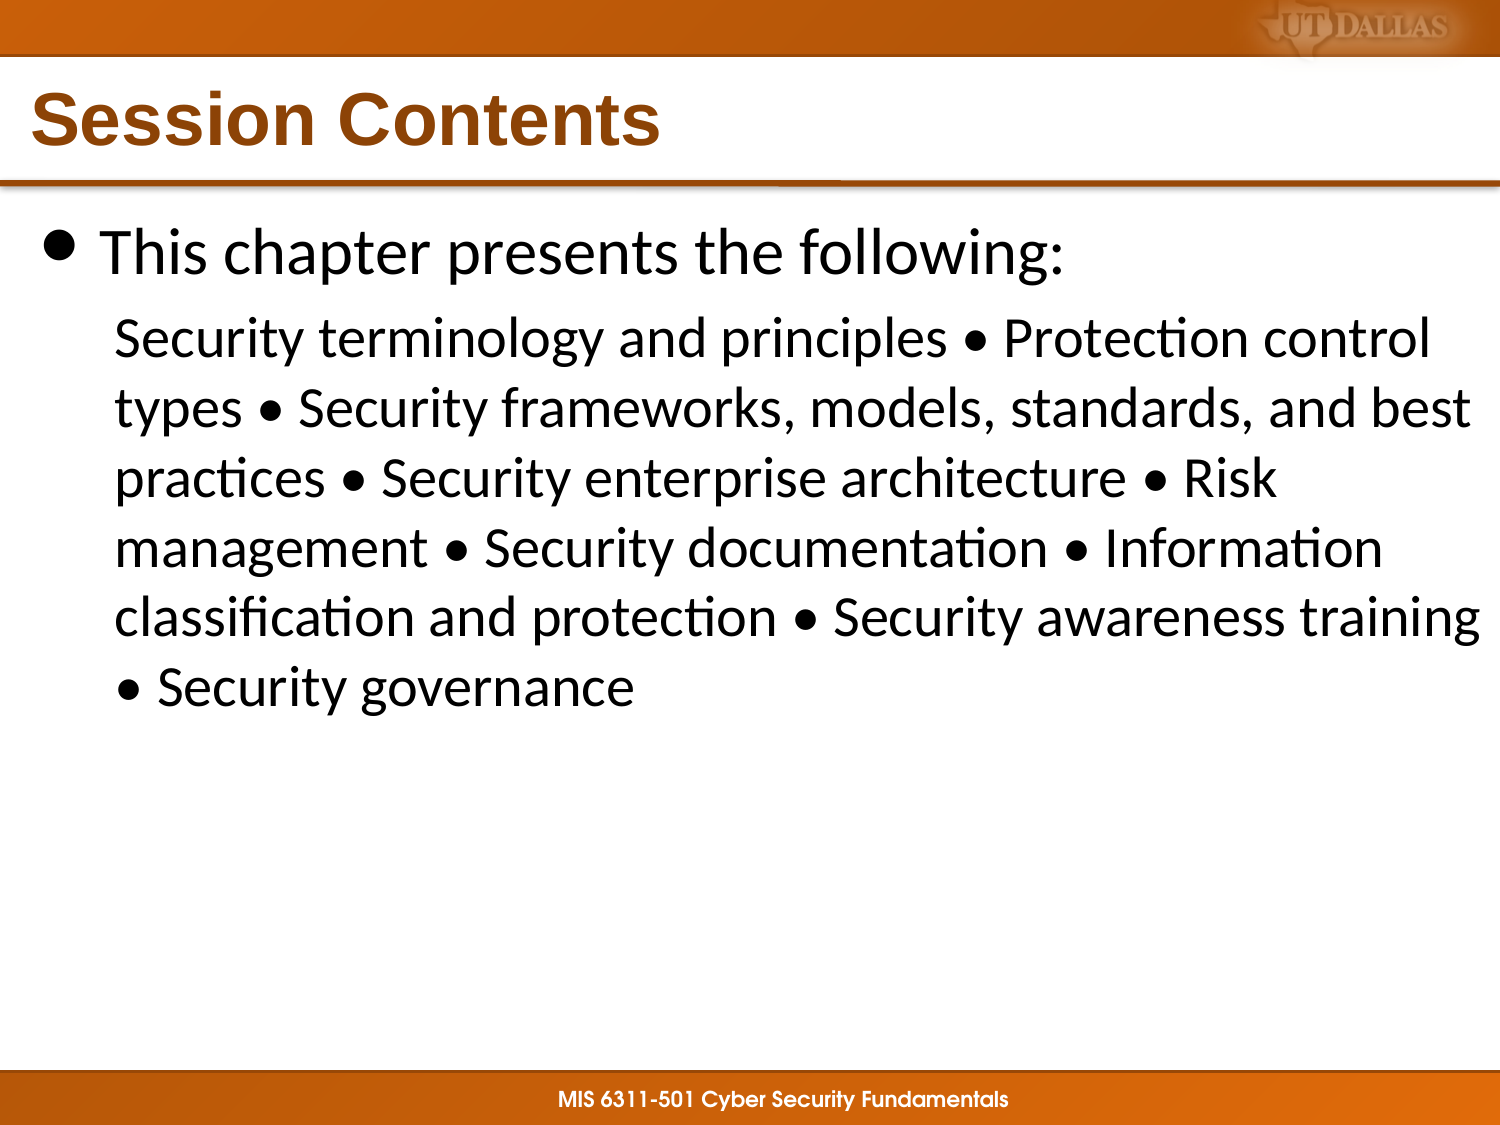

# Session Contents
This chapter presents the following:
Security terminology and principles • Protection control types • Security frameworks, models, standards, and best practices • Security enterprise architecture • Risk management • Security documentation • Information classification and protection • Security awareness training • Security governance